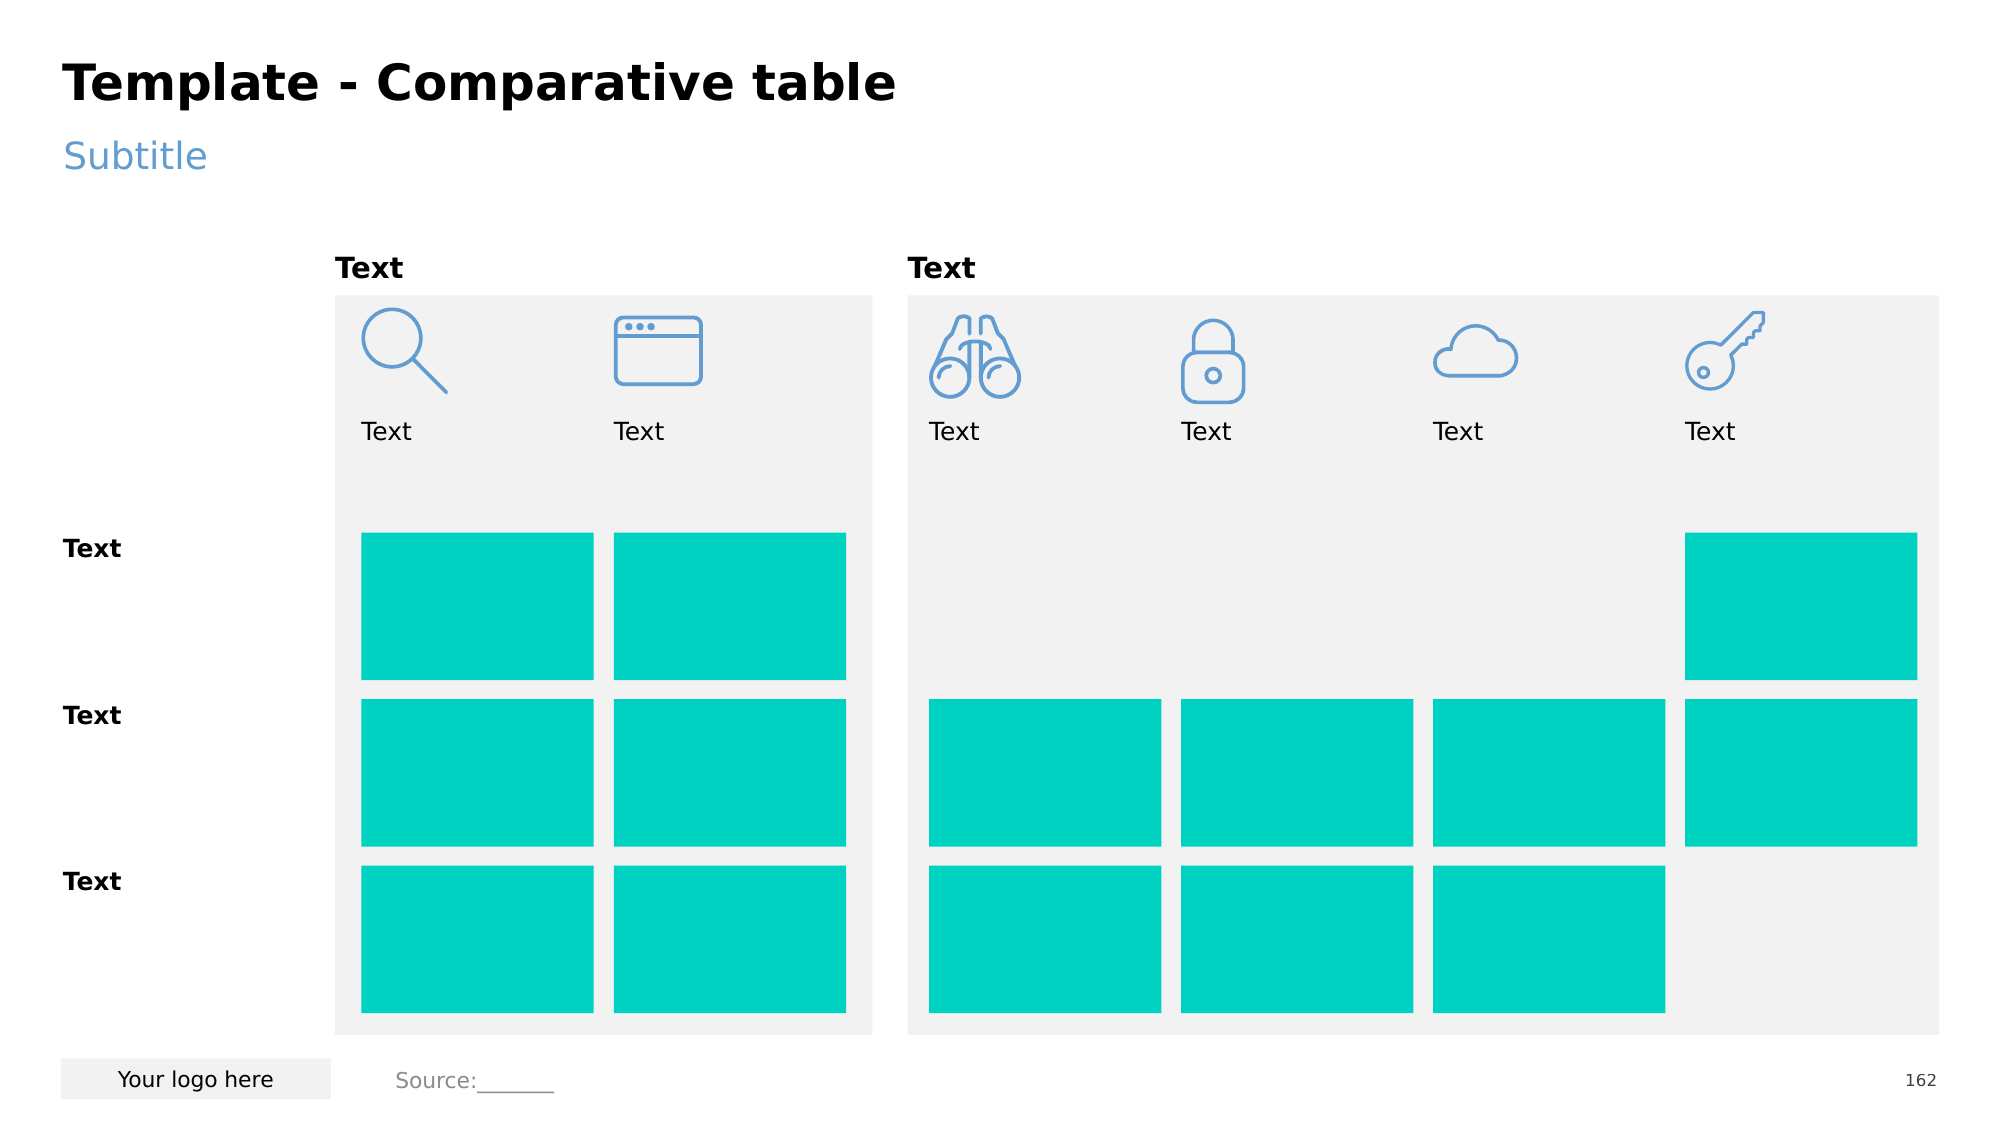

# Template - Comparative table
Subtitle
Text
Text

Text
Text
Text
Text
Text
Text
Text

Text

Text

Source:_______